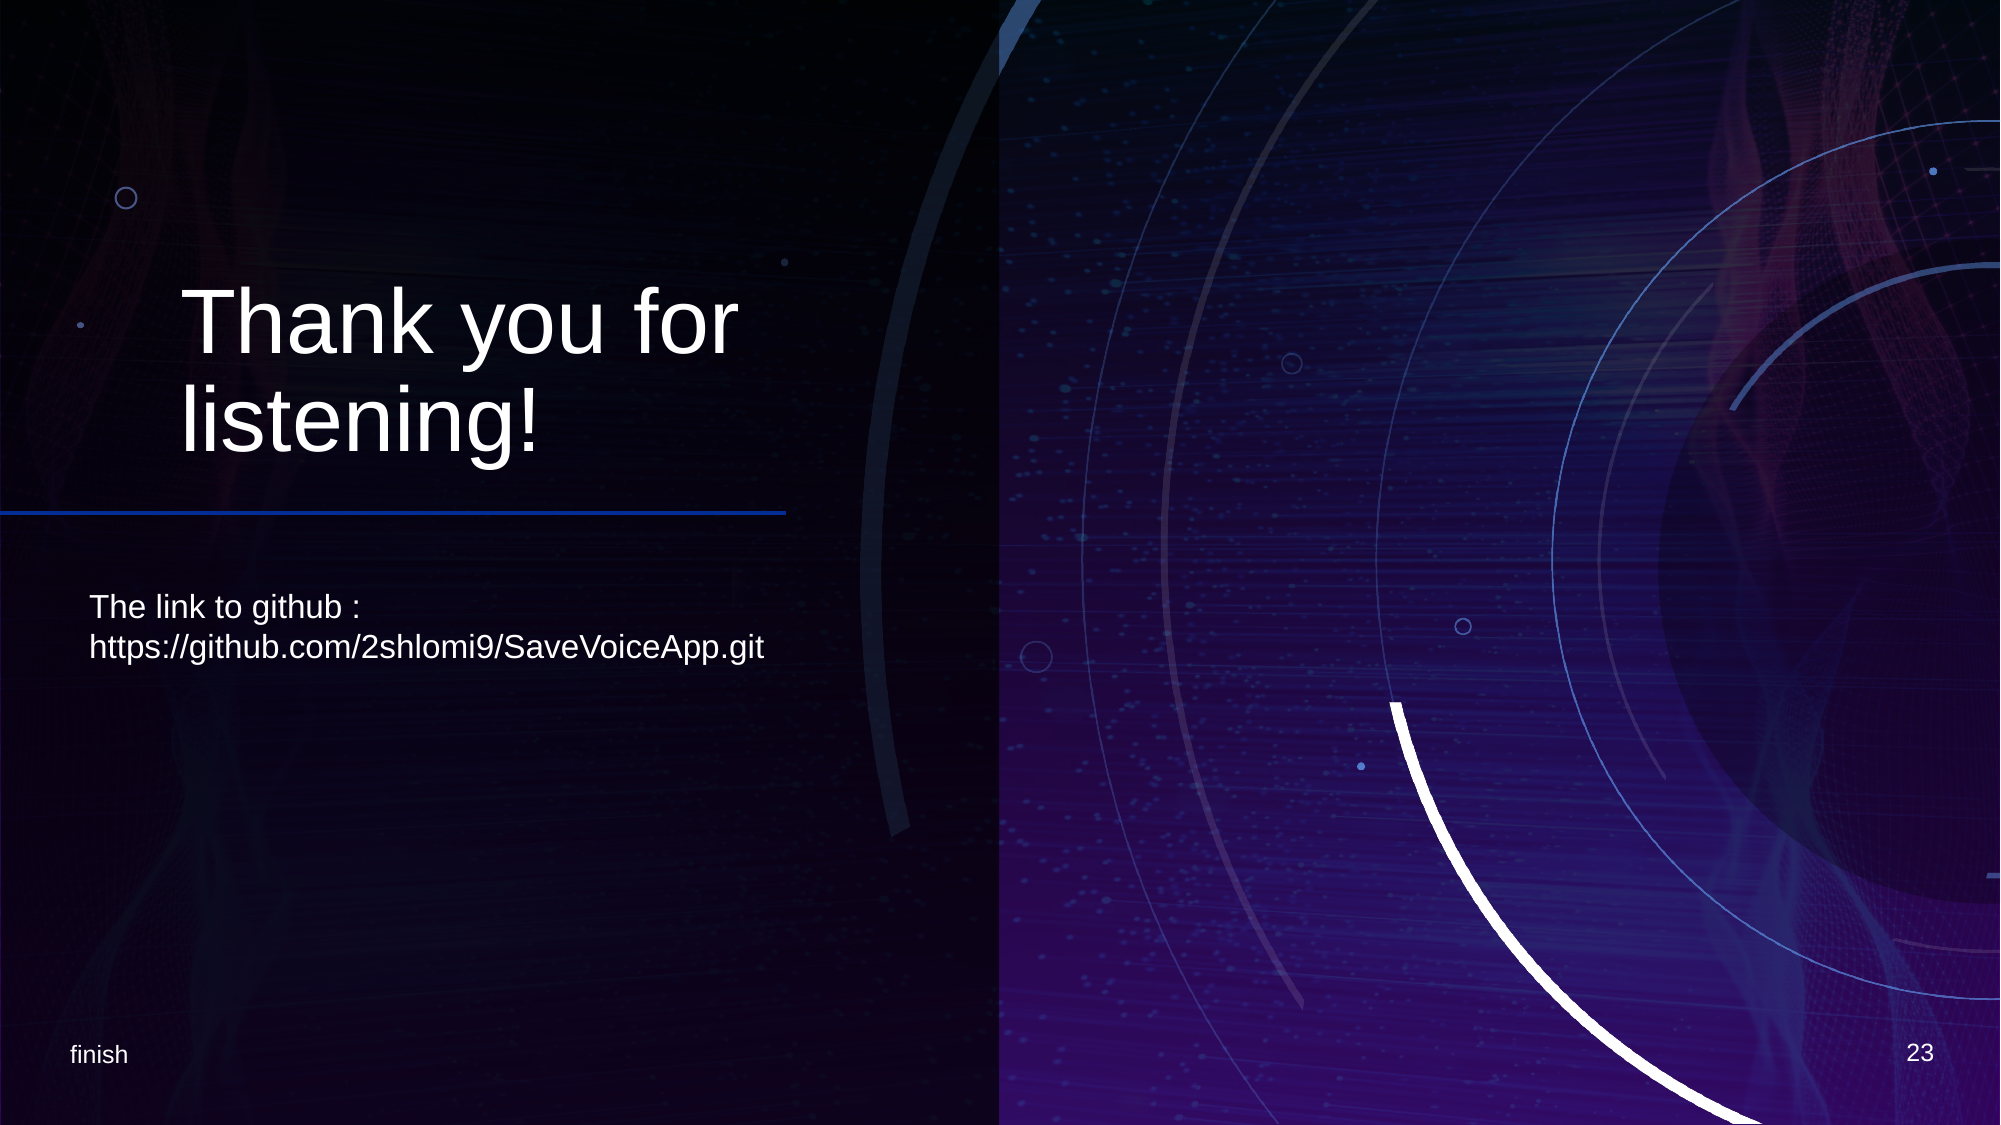

# Thank you for listening!
The link to github :
https://github.com/2shlomi9/SaveVoiceApp.git
23
finish